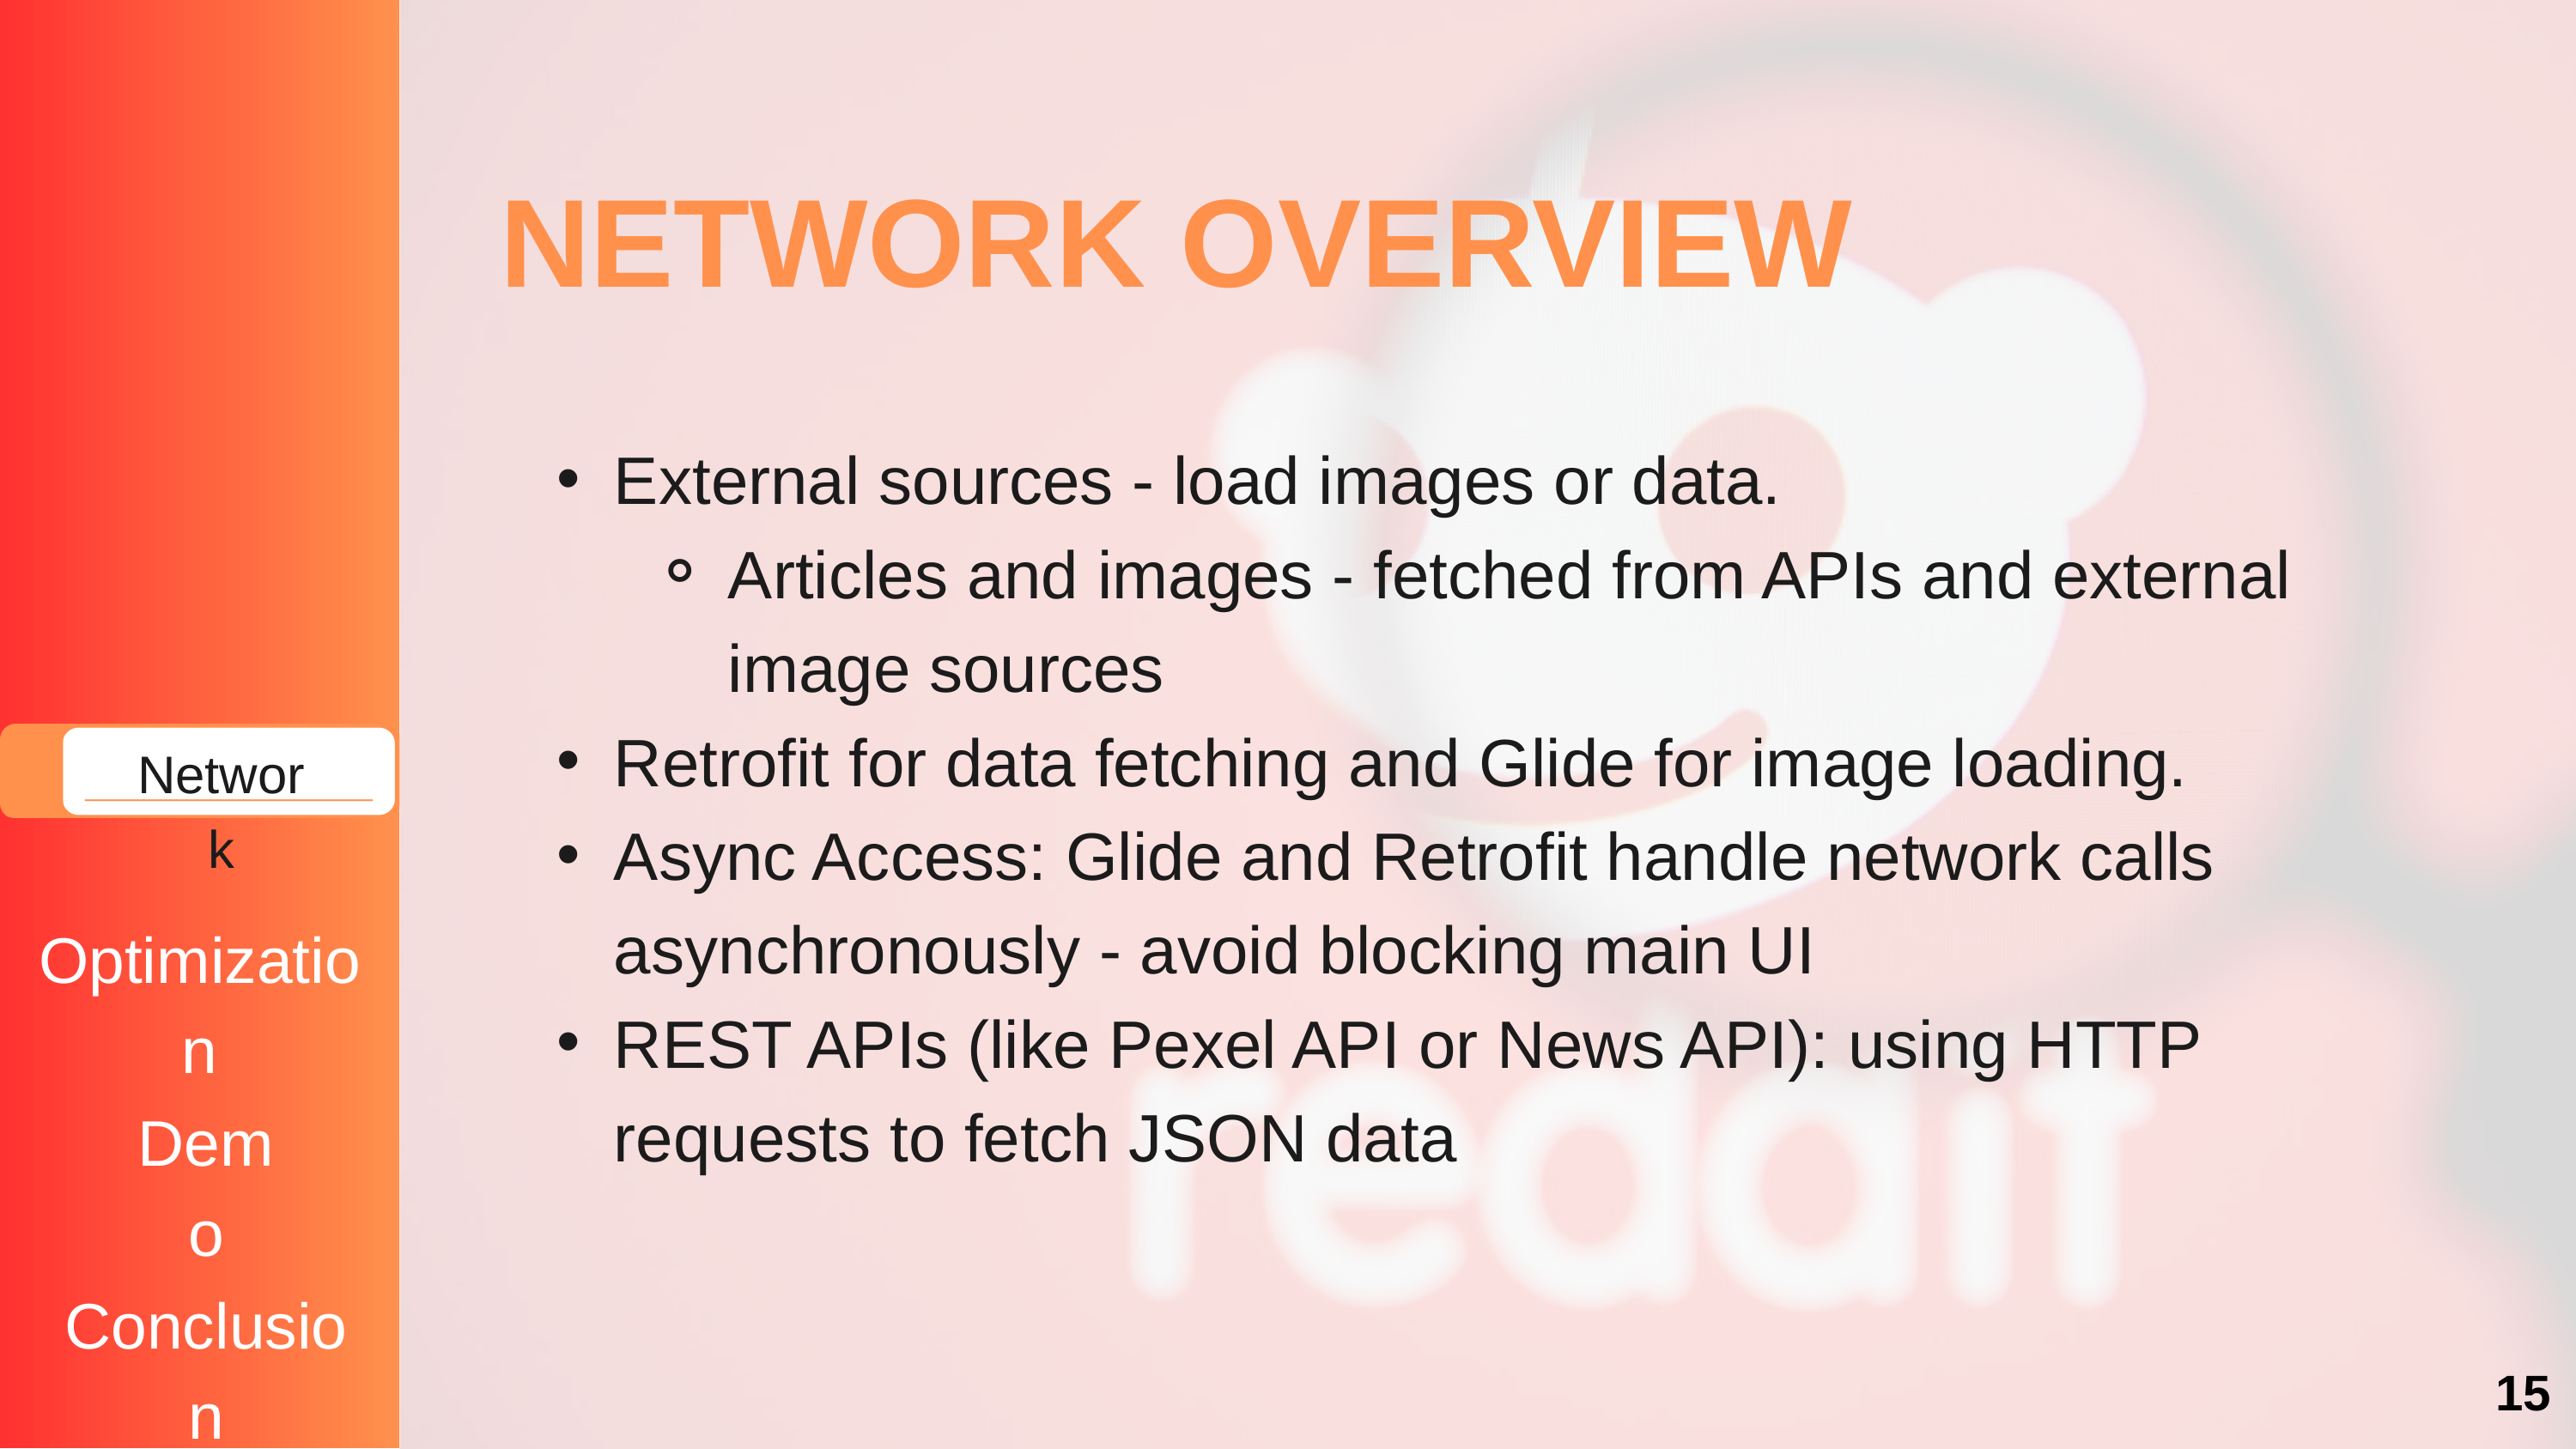

NETWORK OVERVIEW
External sources - load images or data.
Articles and images - fetched from APIs and external image sources
Retrofit for data fetching and Glide for image loading.
Async Access: Glide and Retrofit handle network calls asynchronously - avoid blocking main UI
REST APIs (like Pexel API or News API): using HTTP requests to fetch JSON data

Network
Optimization
Demo
Conclusion
15